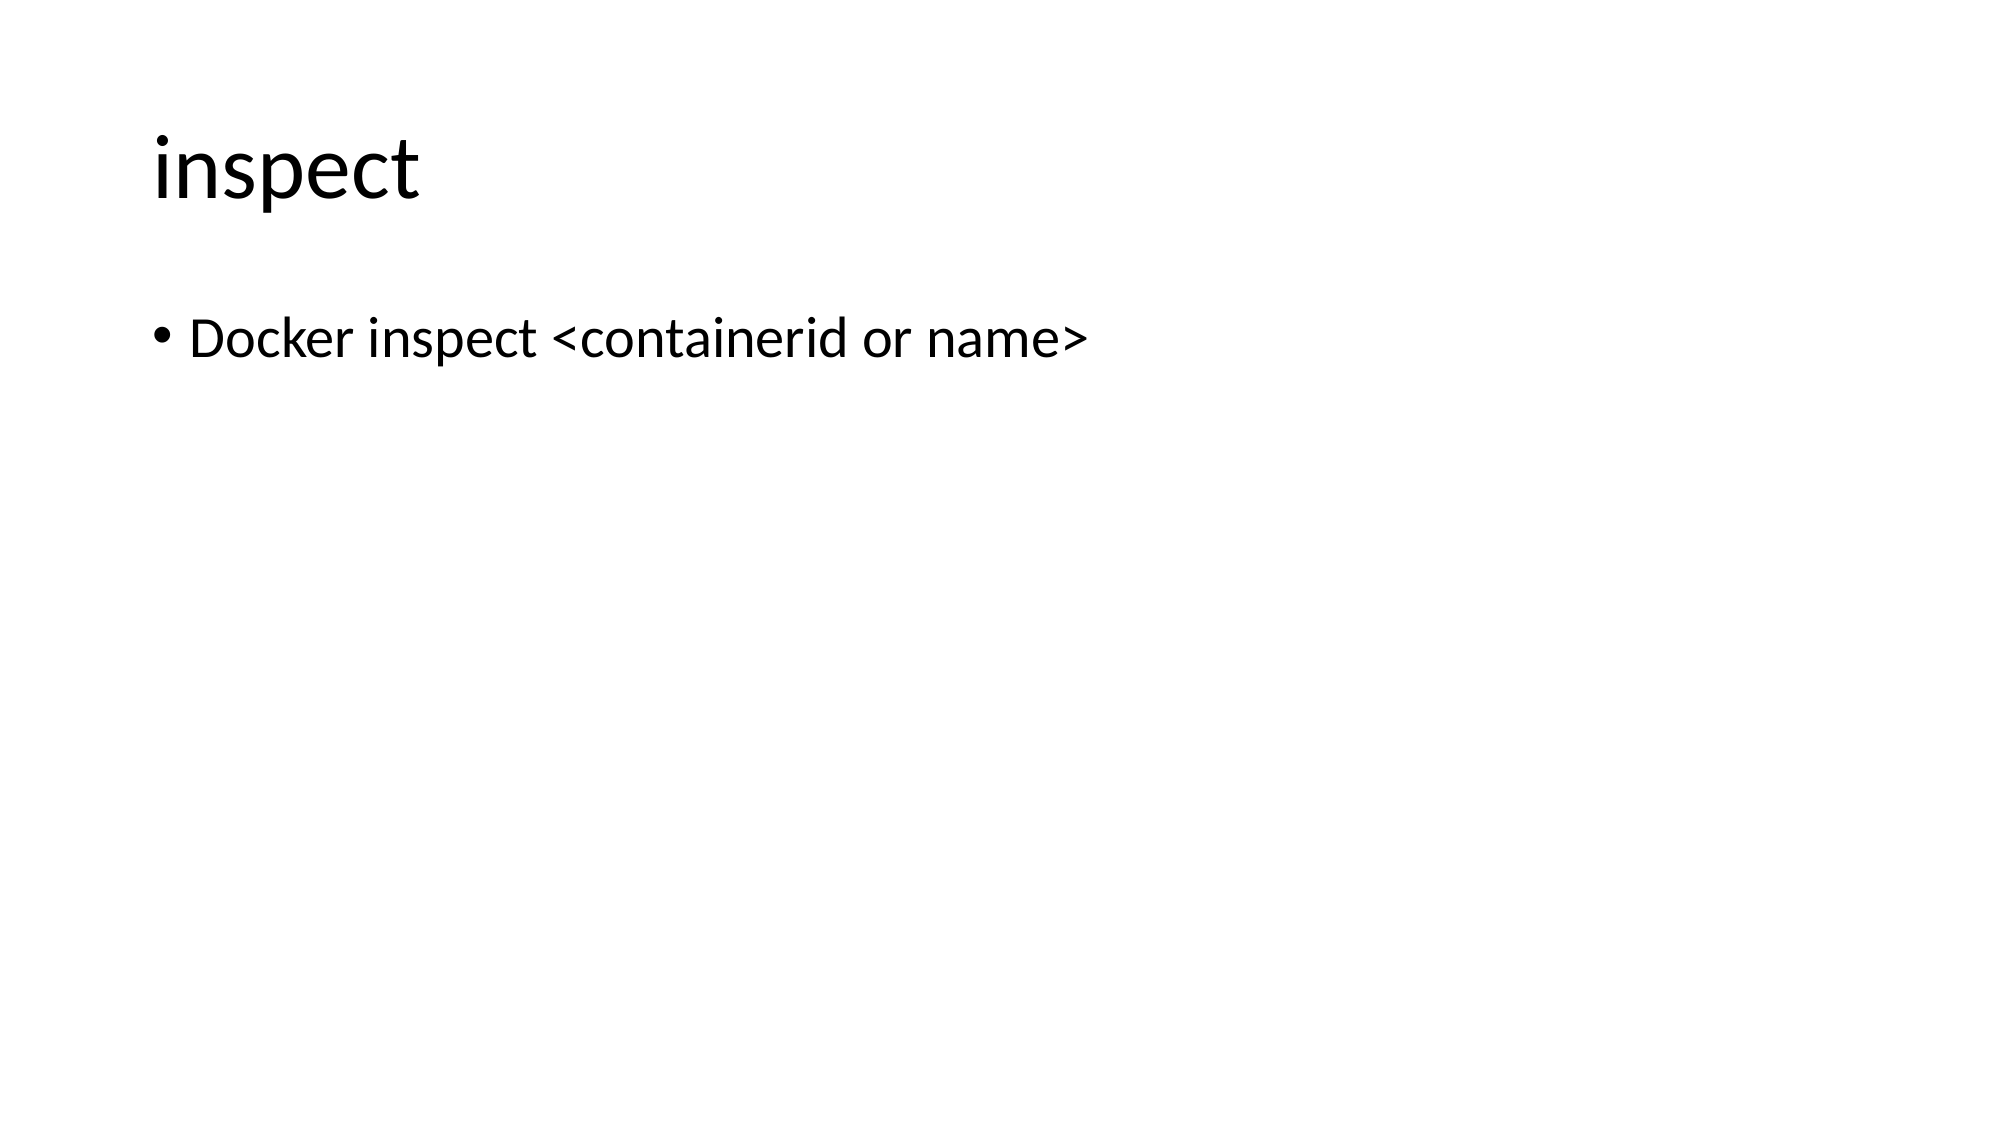

# inspect
Docker inspect <containerid or name>